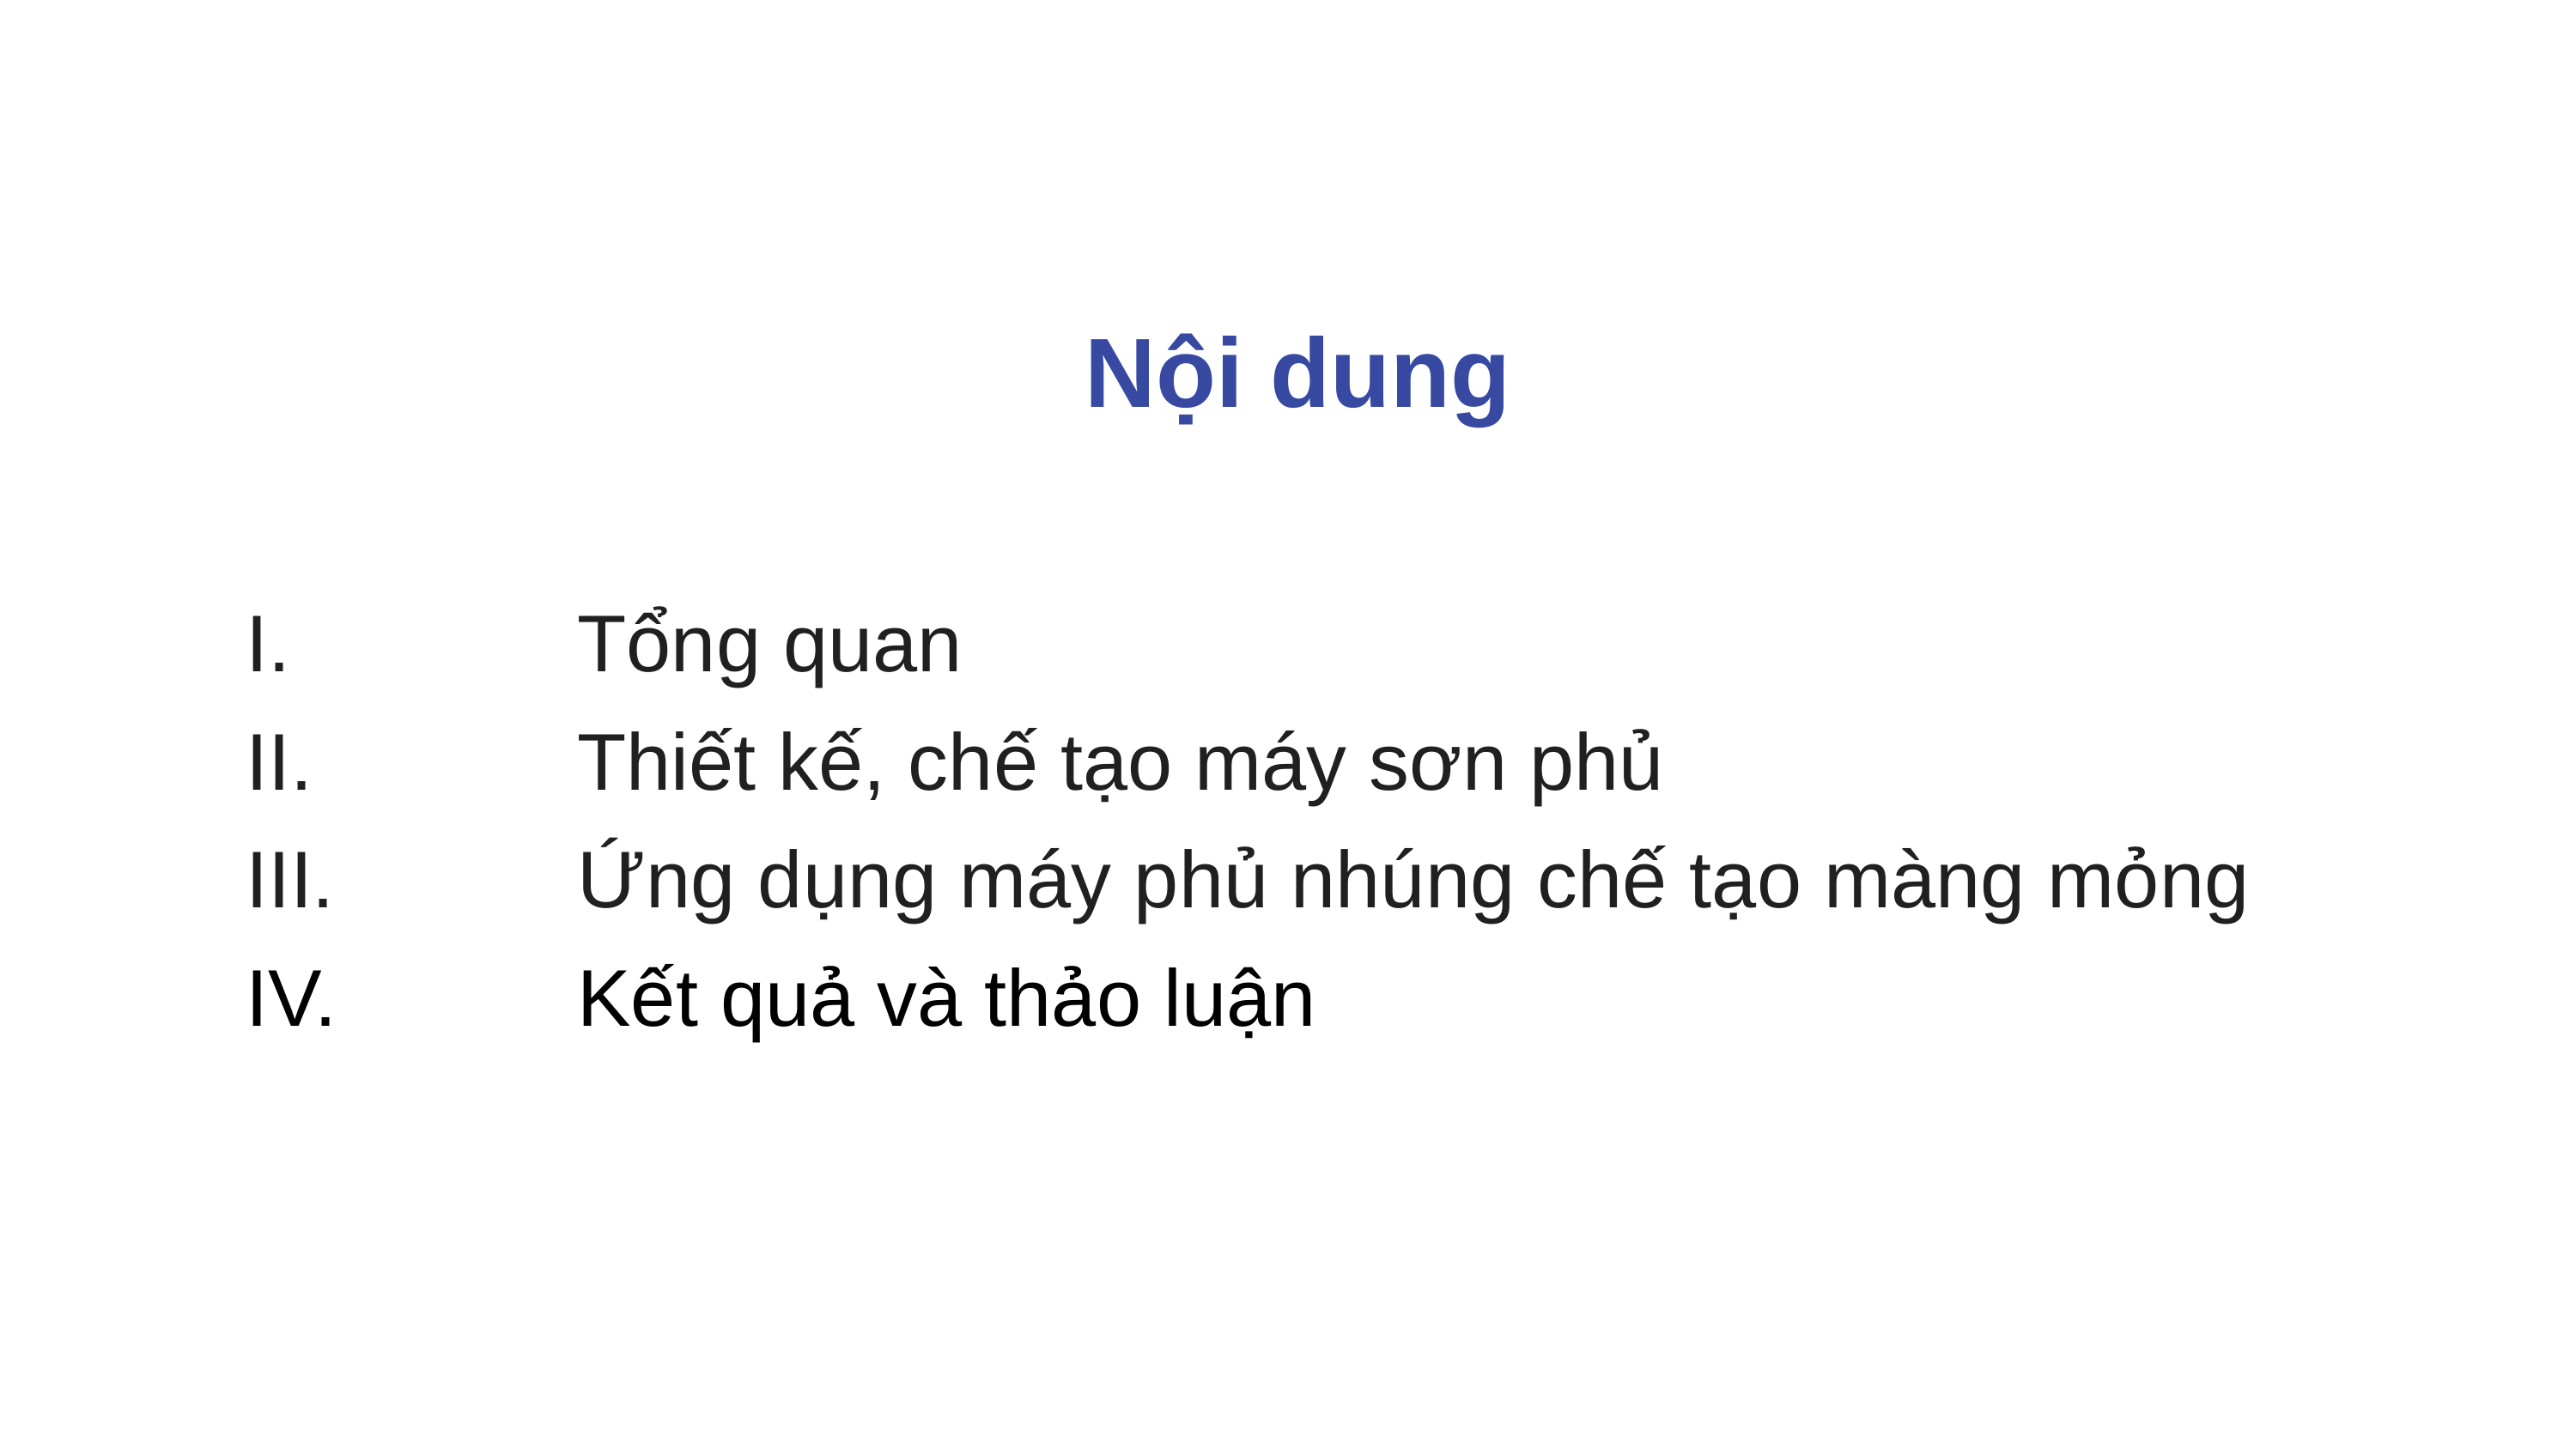

| Nội dung | Nội dung | Nội dung |
| --- | --- | --- |
| I. |  | Tổng quan |
| II. |  | Thiết kế, chế tạo máy sơn phủ |
| III. |  | Ứng dụng máy phủ nhúng chế tạo màng mỏng |
| IV. |  | Kết quả và thảo luận |